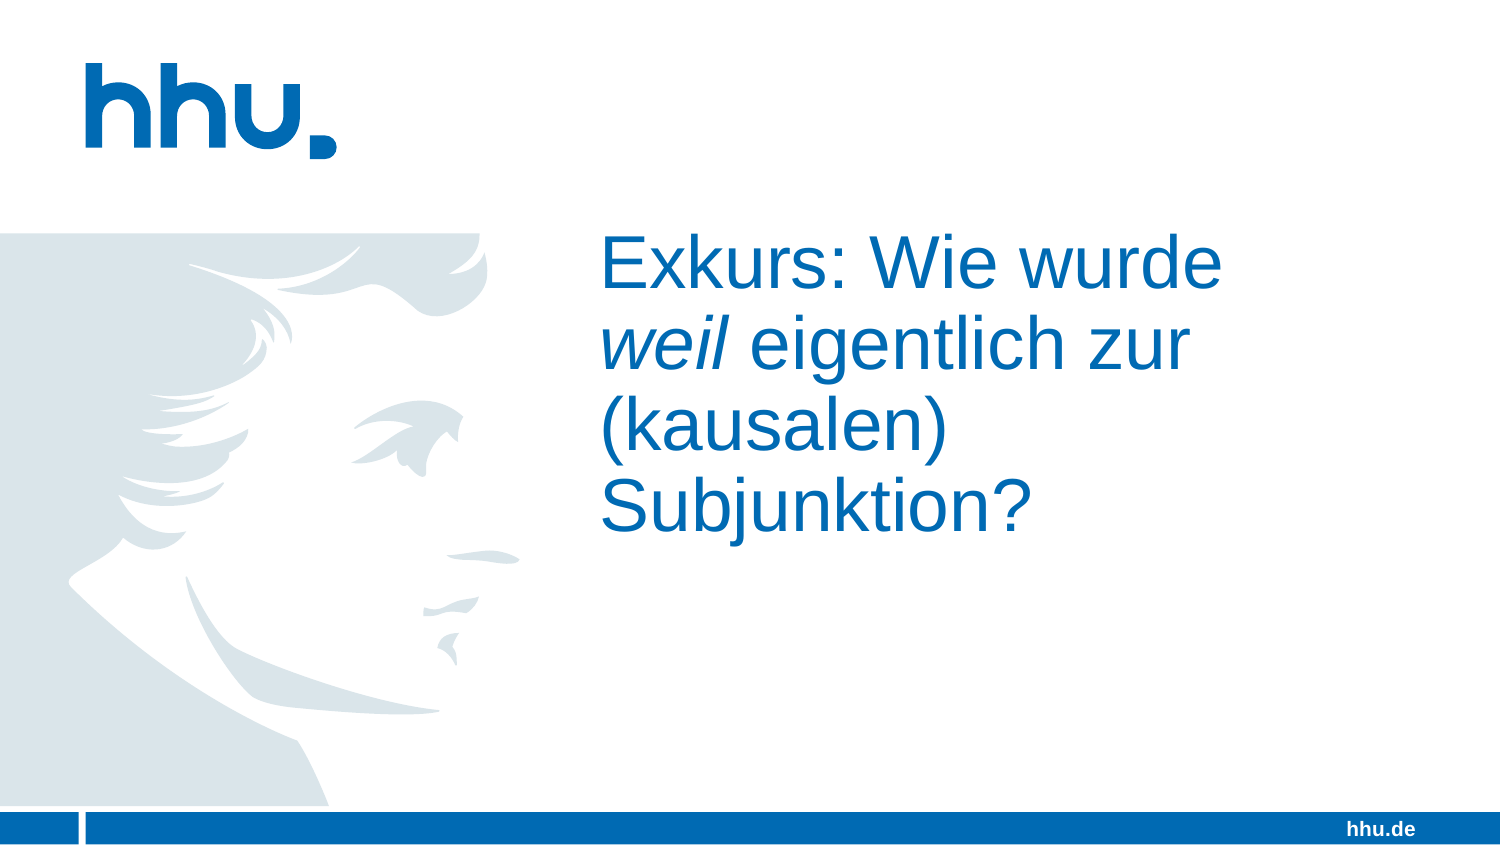

# Exkurs: Wie wurde weil eigentlich zur (kausalen) Subjunktion?